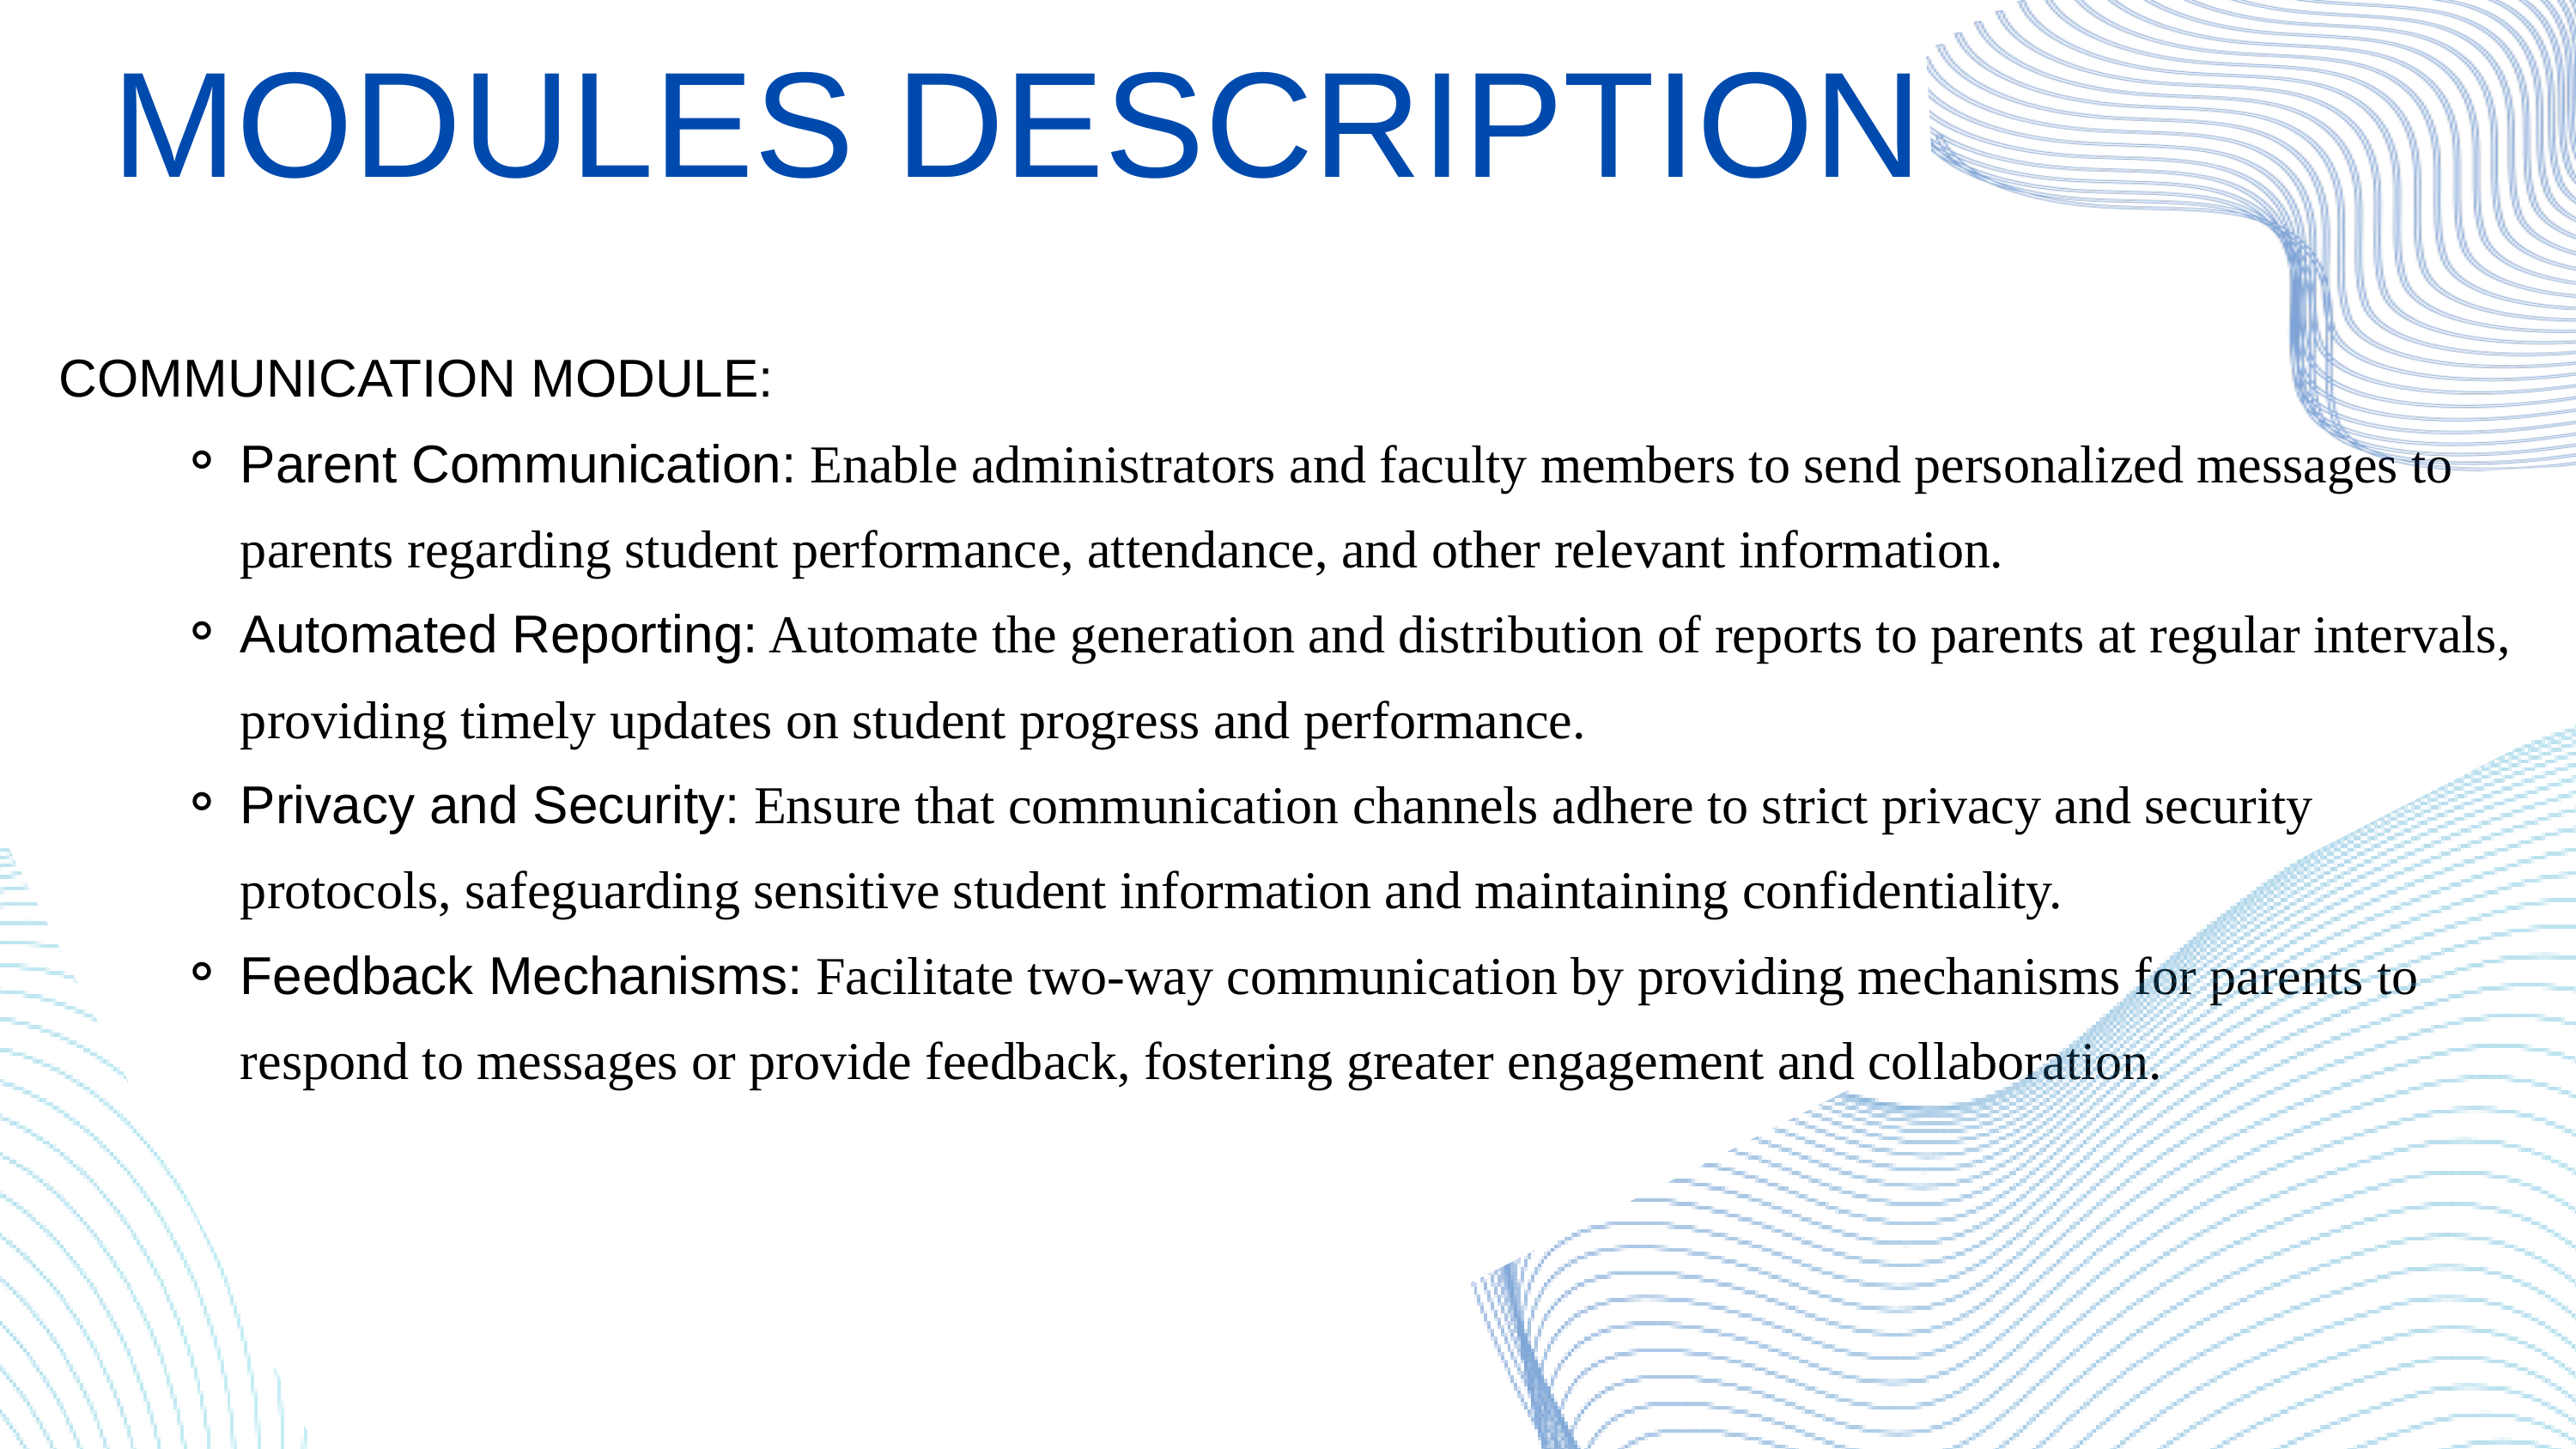

MODULES DESCRIPTION
COMMUNICATION MODULE:
Parent Communication: Enable administrators and faculty members to send personalized messages to parents regarding student performance, attendance, and other relevant information.
Automated Reporting: Automate the generation and distribution of reports to parents at regular intervals, providing timely updates on student progress and performance.
Privacy and Security: Ensure that communication channels adhere to strict privacy and security protocols, safeguarding sensitive student information and maintaining confidentiality.
Feedback Mechanisms: Facilitate two-way communication by providing mechanisms for parents to respond to messages or provide feedback, fostering greater engagement and collaboration.